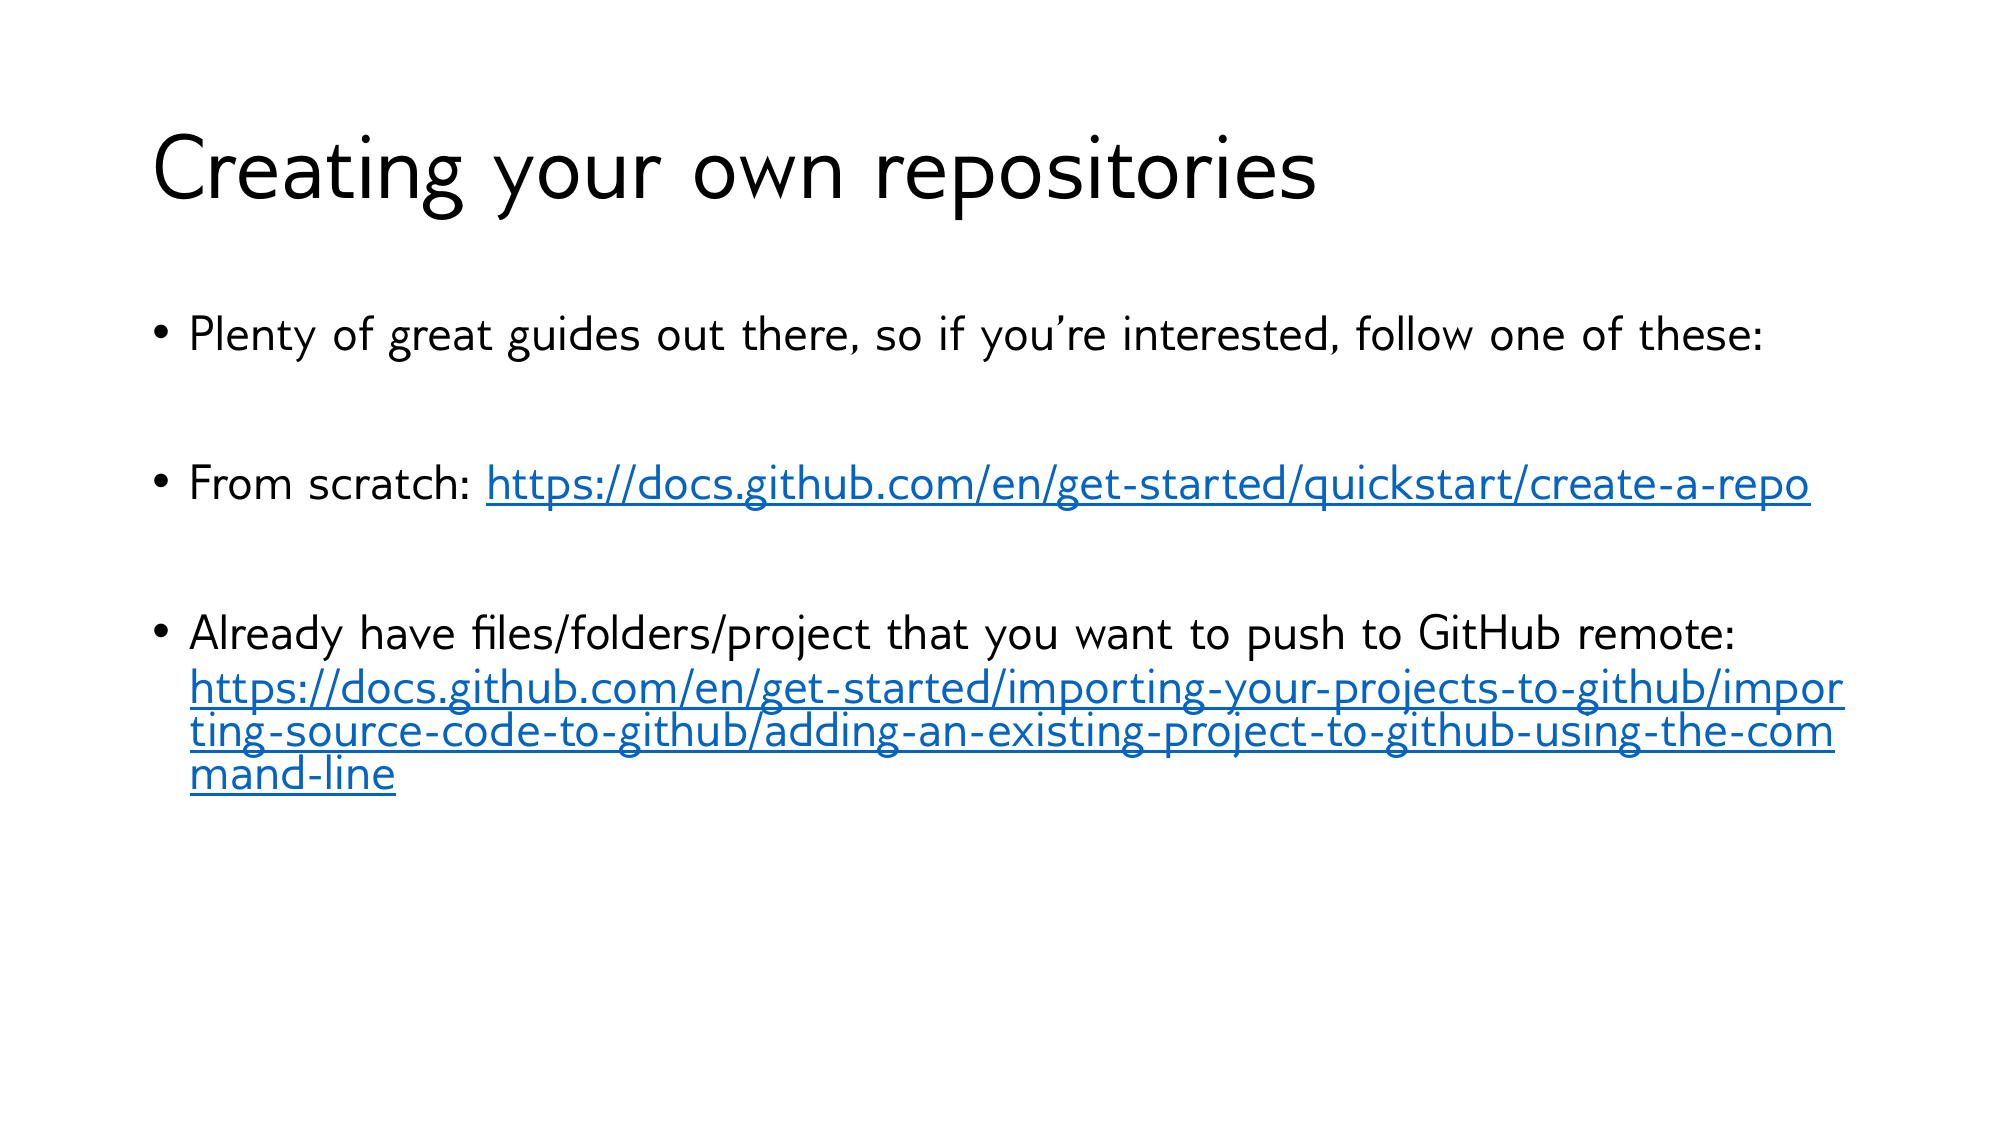

# Creating your own repositories
Plenty of great guides out there, so if you’re interested, follow one of these:

From scratch: https://docs.github.com/en/get-started/quickstart/create-a-repo

Already have files/folders/project that you want to push to GitHub remote:
https://docs.github.com/en/get-started/importing-your-projects-to-github/importing-source-code-to-github/adding-an-existing-project-to-github-using-the-command-line